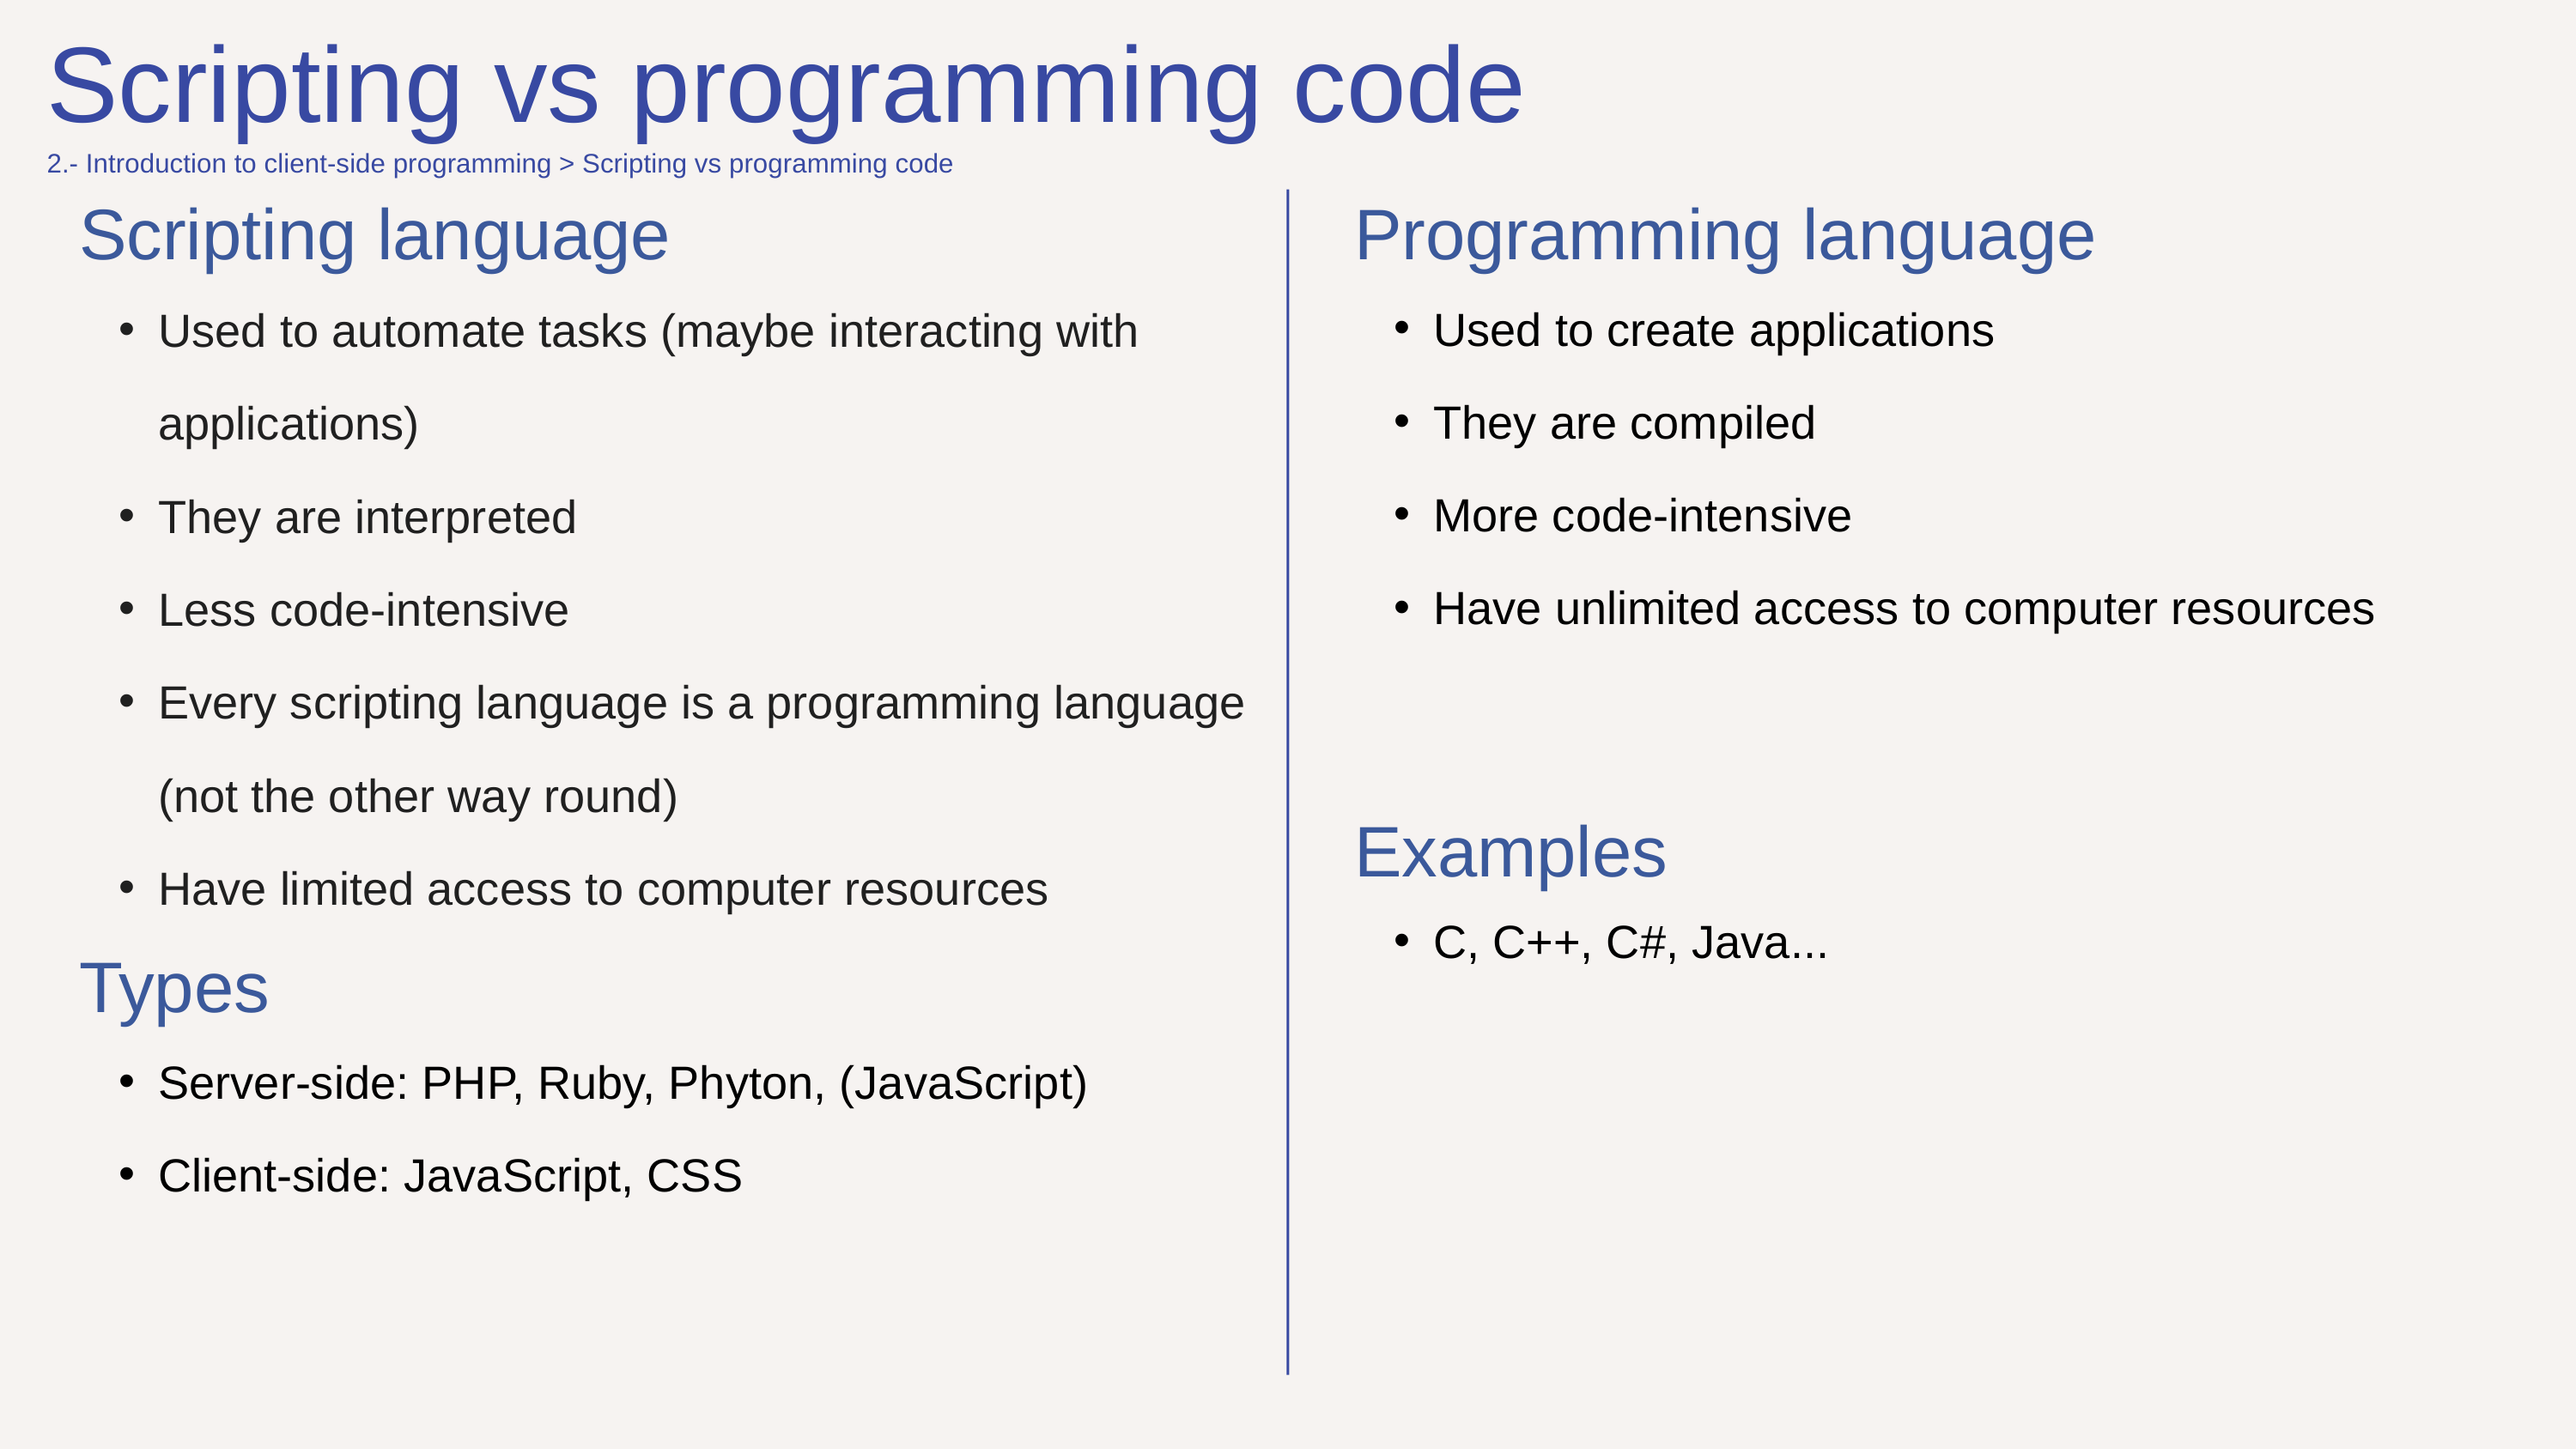

Scripting vs programming code
2.- Introduction to client-side programming > Scripting vs programming code

Scripting language
Programming language
Used to create applications
They are compiled
More code-intensive
Have unlimited access to computer resources
Used to automate tasks (maybe interacting with applications)
They are interpreted
Less code-intensive
Every scripting language is a programming language (not the other way round)
Have limited access to computer resources
Examples
C, C++, C#, Java...
Types
Server-side: PHP, Ruby, Phyton, (JavaScript)
Client-side: JavaScript, CSS